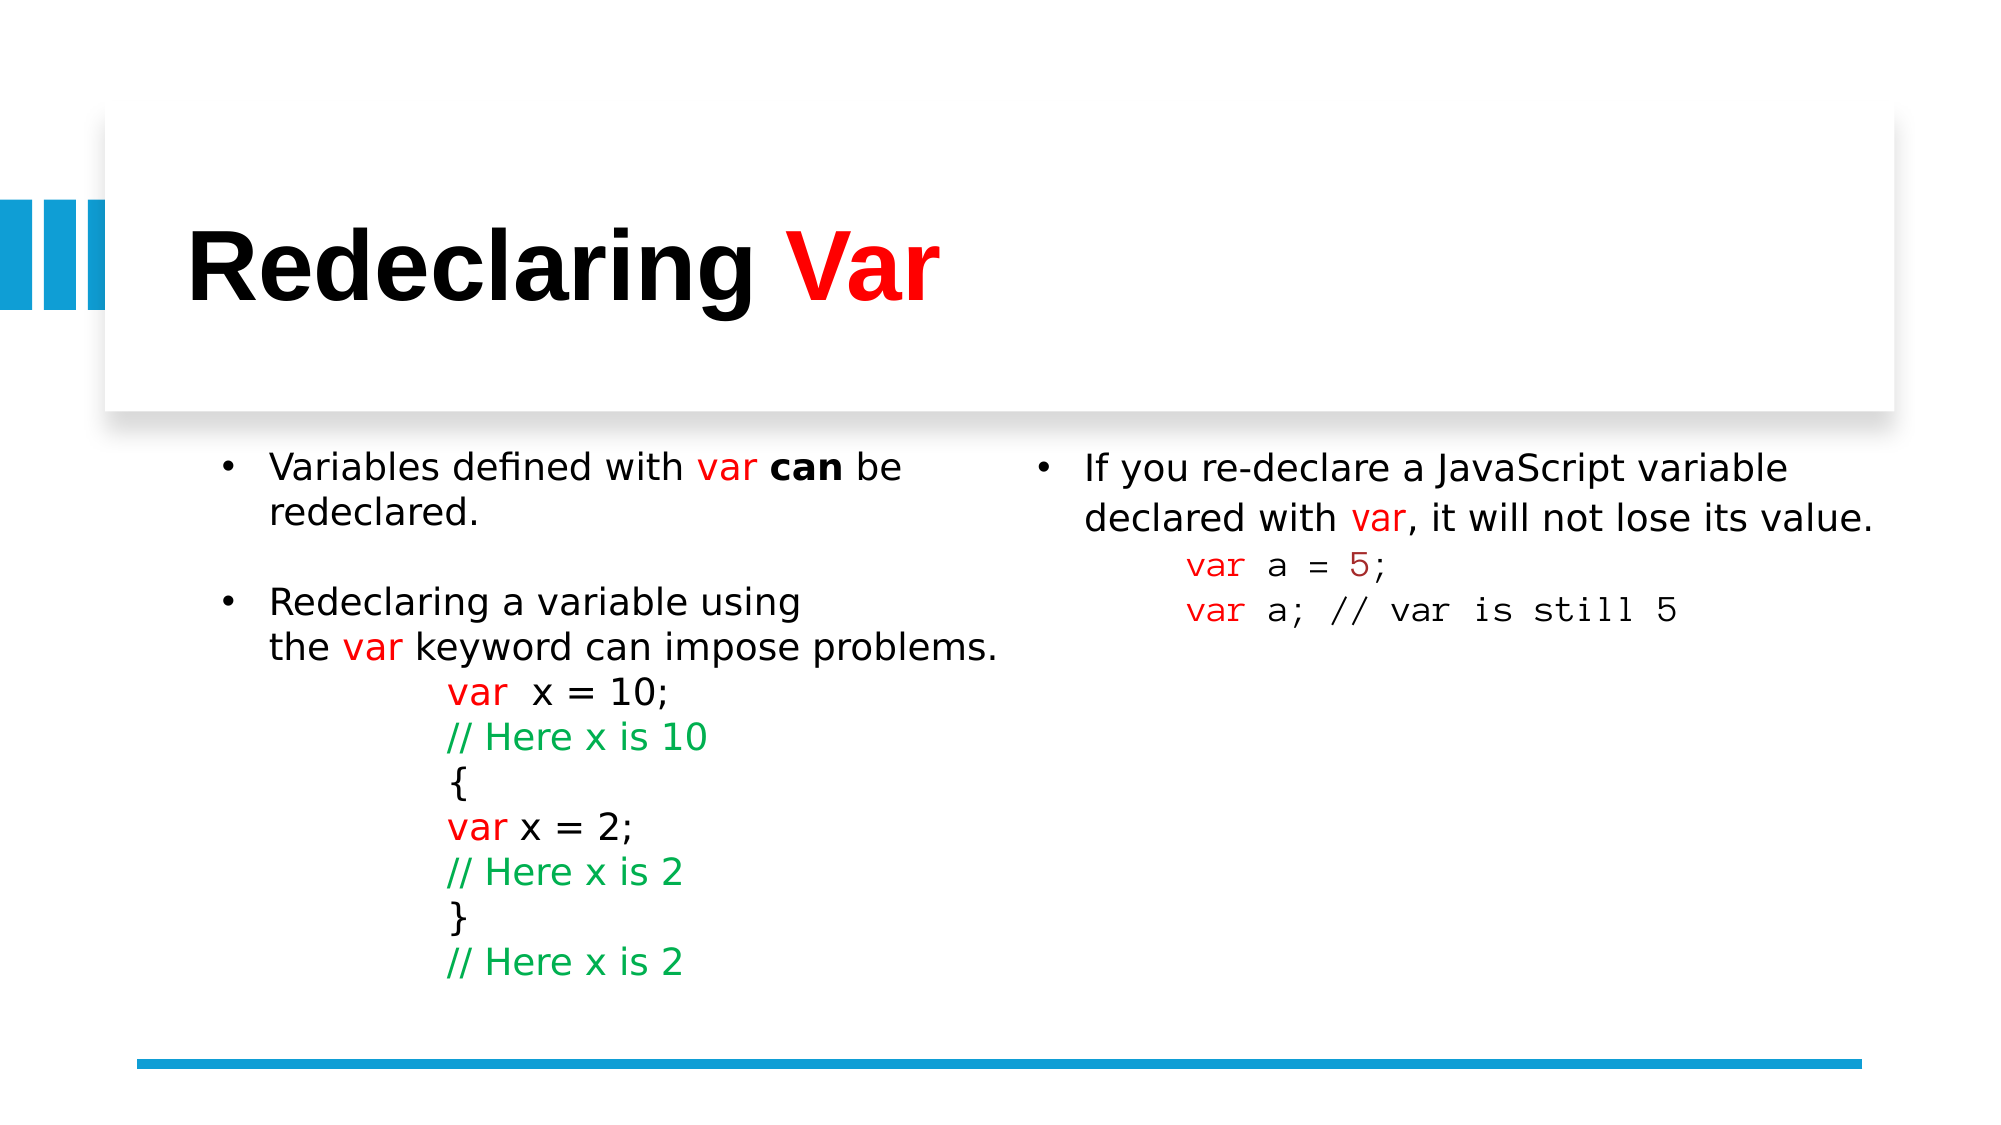

Redeclaring Var

Variables defined with var can be redeclared.

Redeclaring a variable using the var keyword can impose problems.
var  x = 10;
// Here x is 10
{
var x = 2;
// Here x is 2
}
// Here x is 2
If you re-declare a JavaScript variable declared with var, it will not lose its value.
var a = 5;
var a; // var is still 5